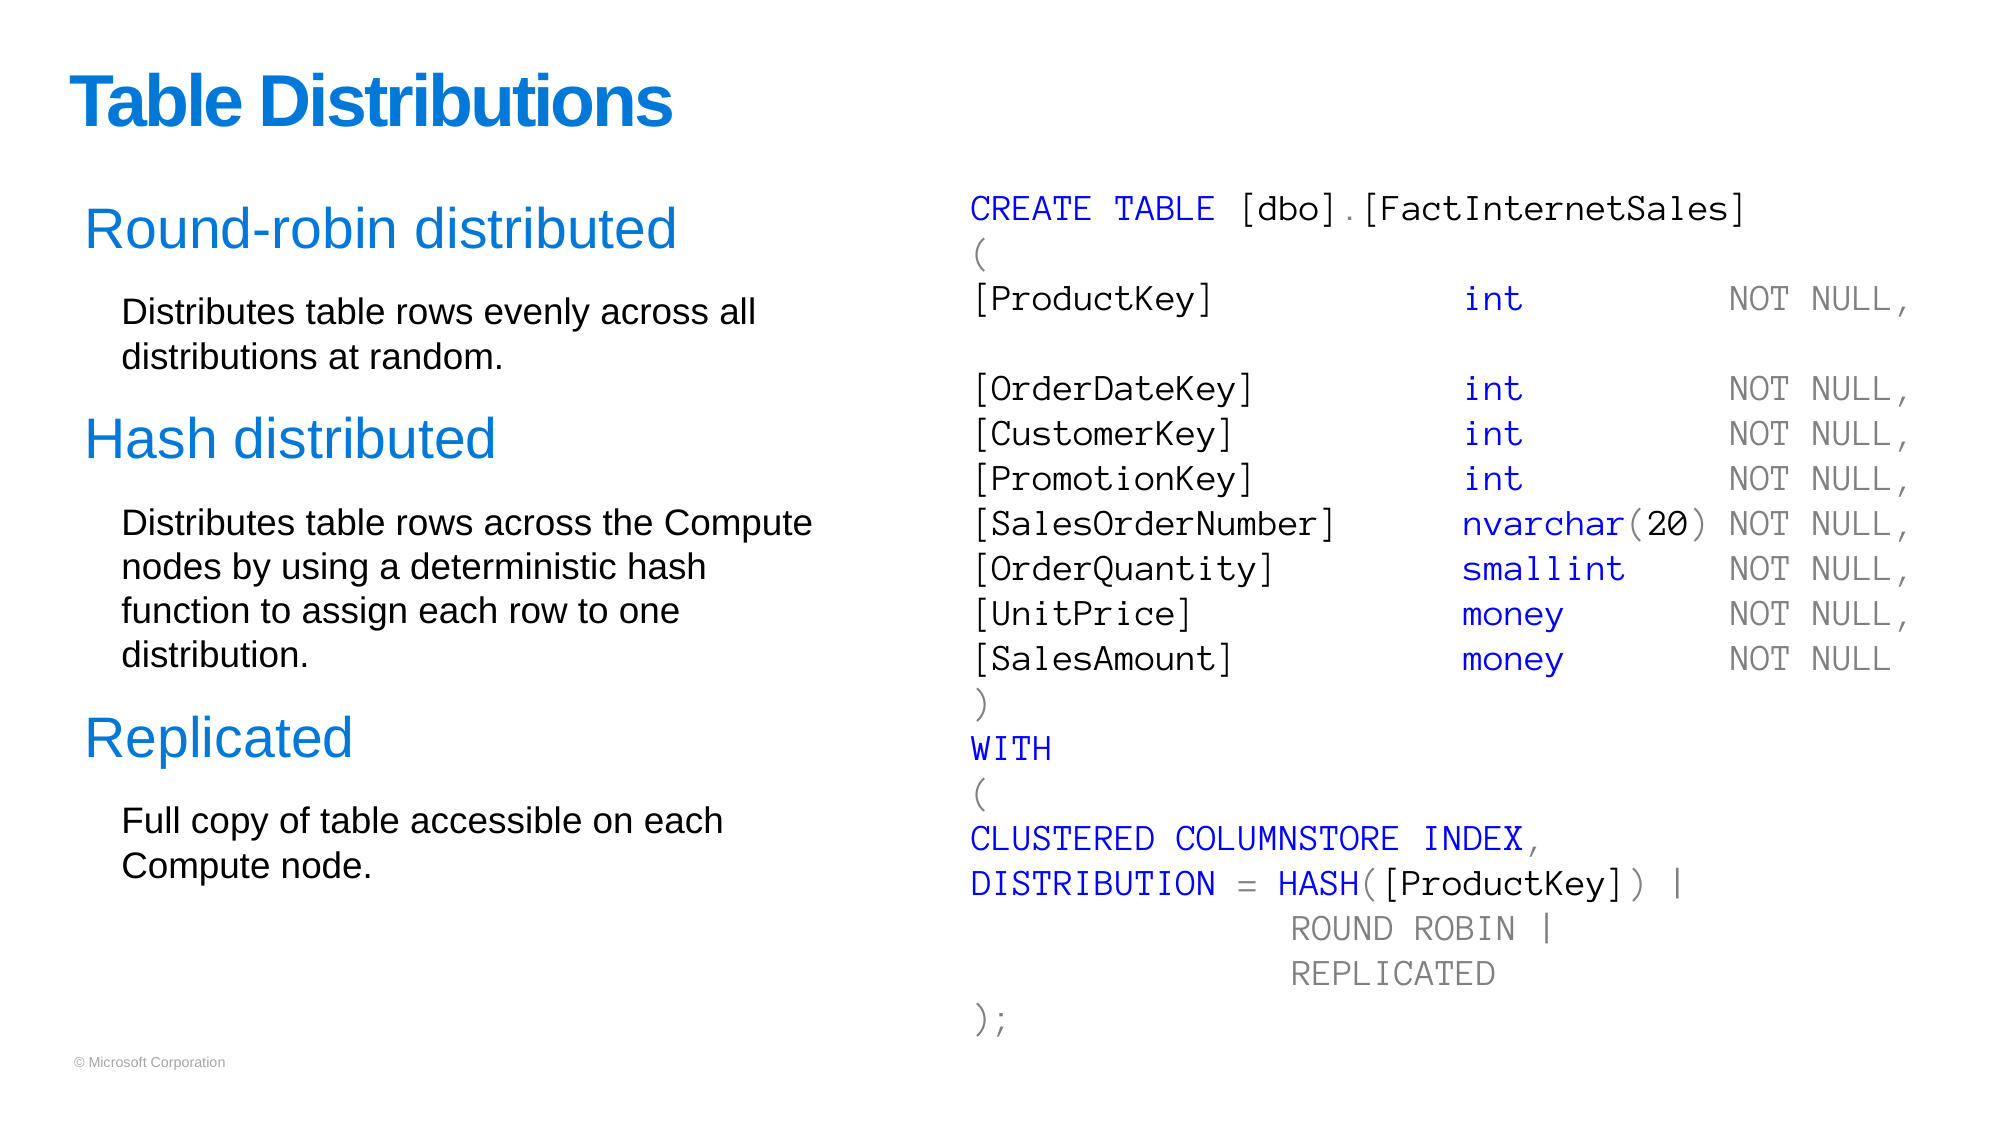

# Table Distributions
CREATE TABLE [dbo].[FactInternetSales]
(
[ProductKey]            int          NOT NULL,
[OrderDateKey]          int          NOT NULL,
[CustomerKey]           int          NOT NULL,
[PromotionKey]          int          NOT NULL,
[SalesOrderNumber]      nvarchar(20) NOT NULL,
[OrderQuantity]         smallint     NOT NULL,
[UnitPrice]             money        NOT NULL,
[SalesAmount]           money        NOT NULL
)
WITH
(
CLUSTERED COLUMNSTORE INDEX,
DISTRIBUTION = HASH([ProductKey]) |
		 ROUND ROBIN |
		 REPLICATED
);
Round-robin distributed
Distributes table rows evenly across all distributions at random.
Hash distributed
Distributes table rows across the Compute nodes by using a deterministic hash function to assign each row to one distribution.
Replicated
Full copy of table accessible on each Compute node.